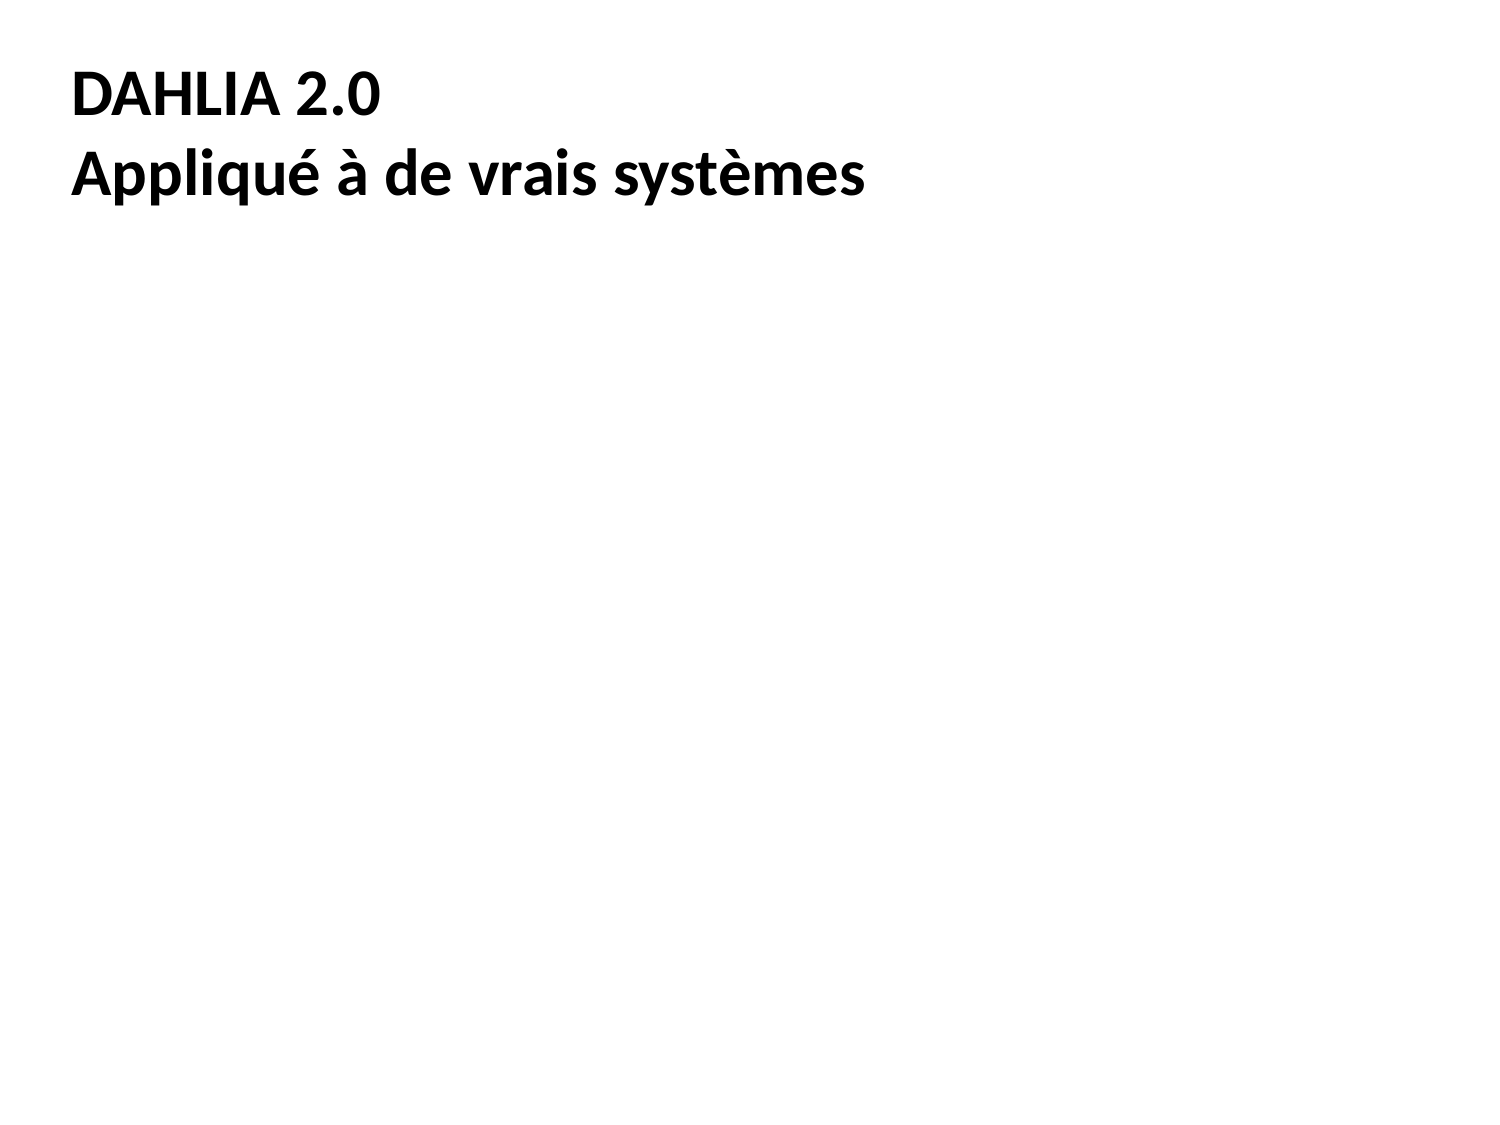

DAHLIA 2.0
Appliqué à de vrais systèmes